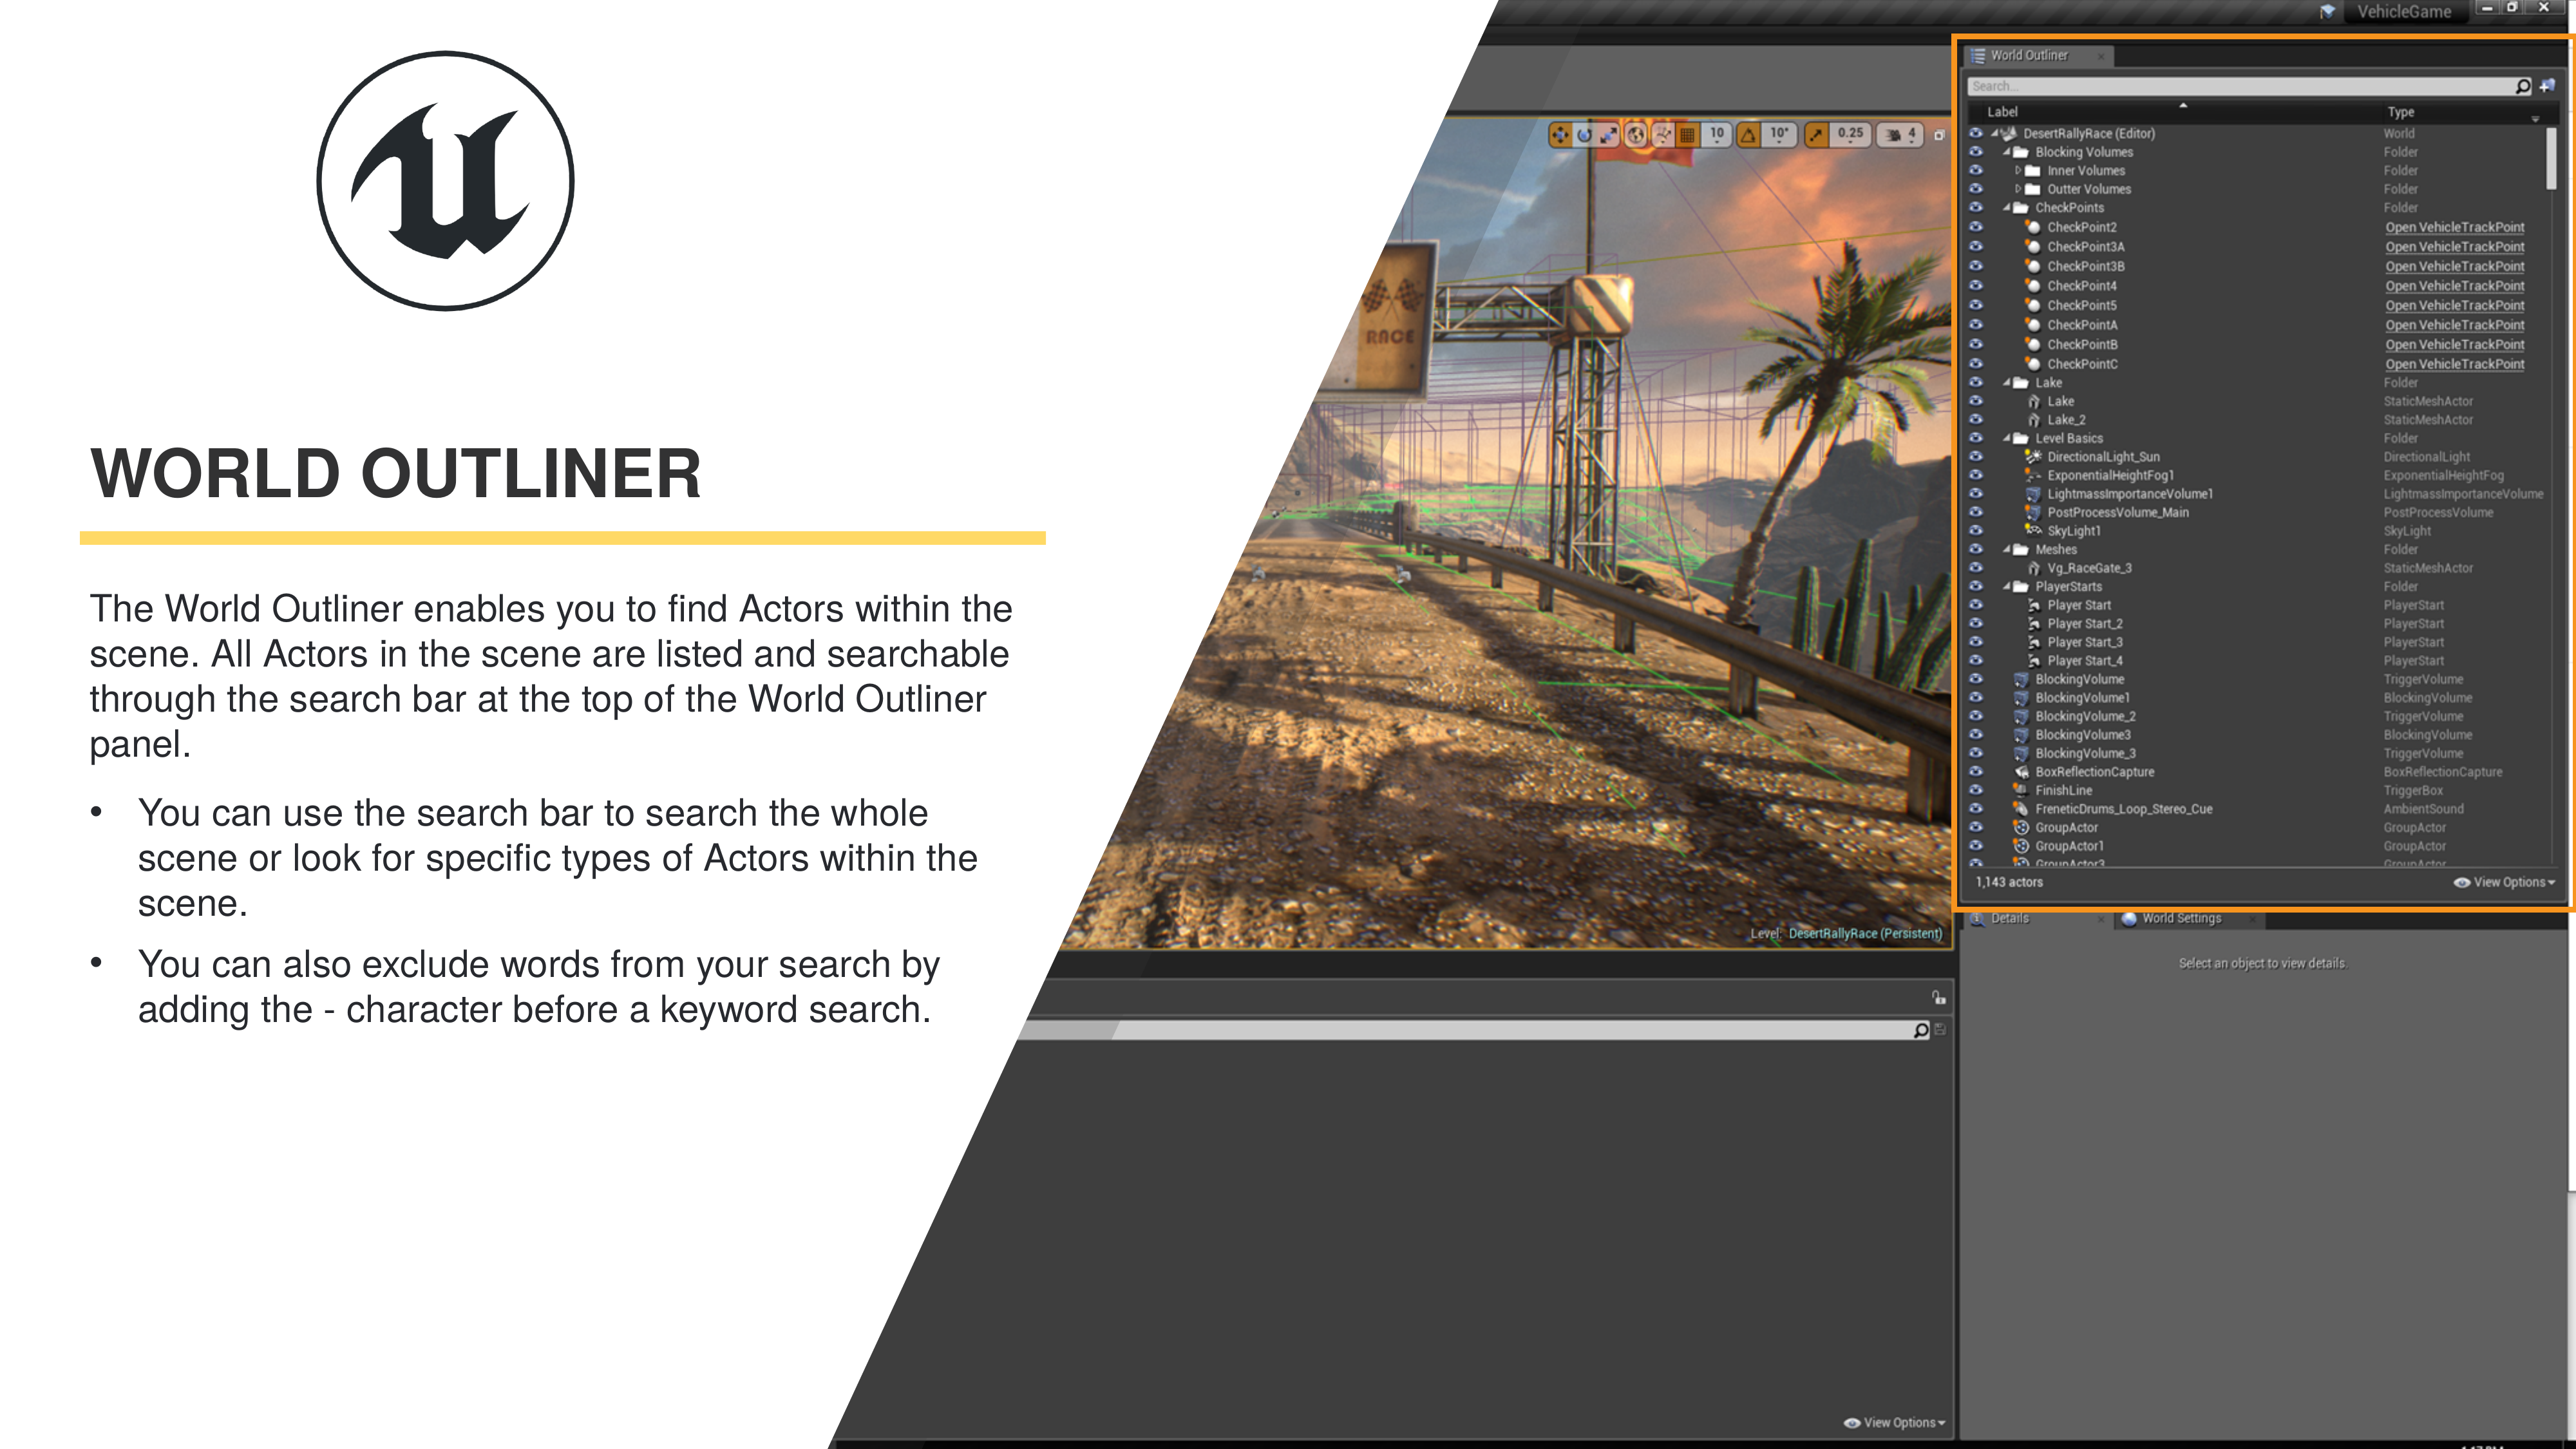

# World Outliner

The World Outliner enables you to find Actors within the scene. All Actors in the scene are listed and searchable through the search bar at the top of the World Outliner panel.
You can use the search bar to search the whole scene or look for specific types of Actors within the scene.
You can also exclude words from your search by adding the - character before a keyword search.